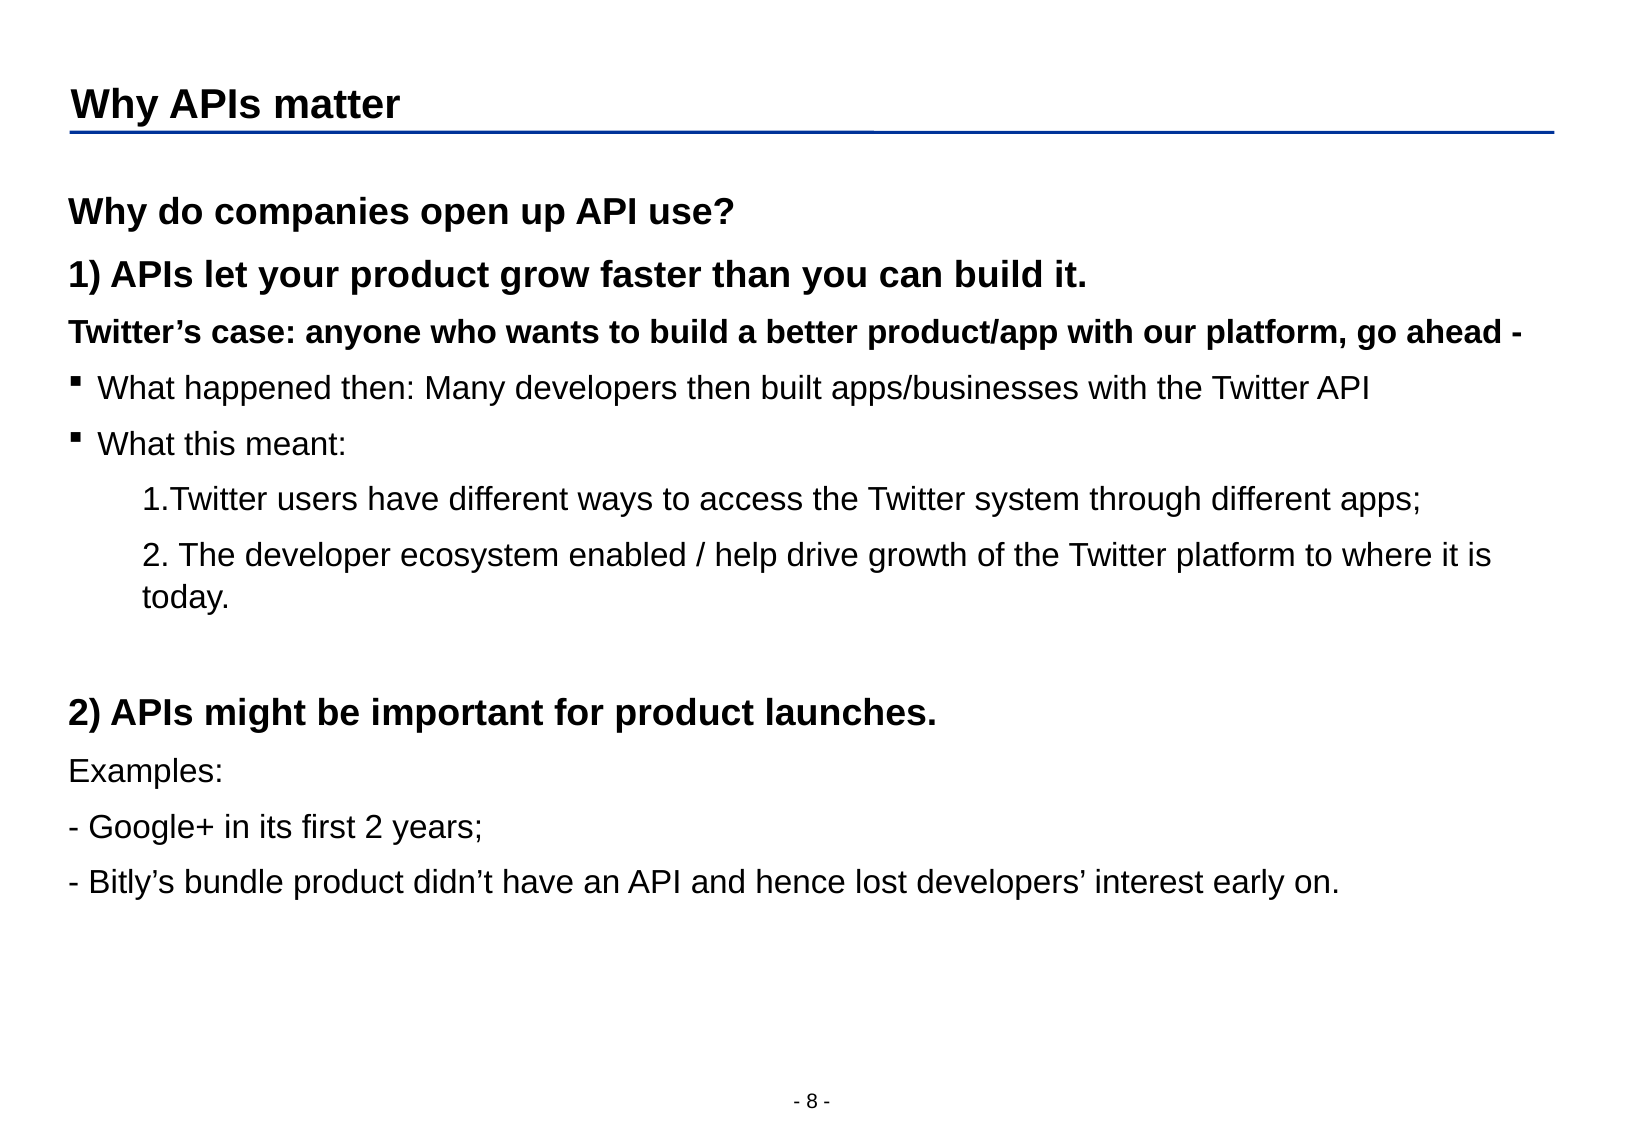

# Why APIs matter
Why do companies open up API use?
1) APIs let your product grow faster than you can build it.
Twitter’s case: anyone who wants to build a better product/app with our platform, go ahead -
What happened then: Many developers then built apps/businesses with the Twitter API
What this meant:
1.Twitter users have different ways to access the Twitter system through different apps;
2. The developer ecosystem enabled / help drive growth of the Twitter platform to where it is today.

2) APIs might be important for product launches.
Examples:
- Google+ in its first 2 years;
- Bitly’s bundle product didn’t have an API and hence lost developers’ interest early on.

- 8 -